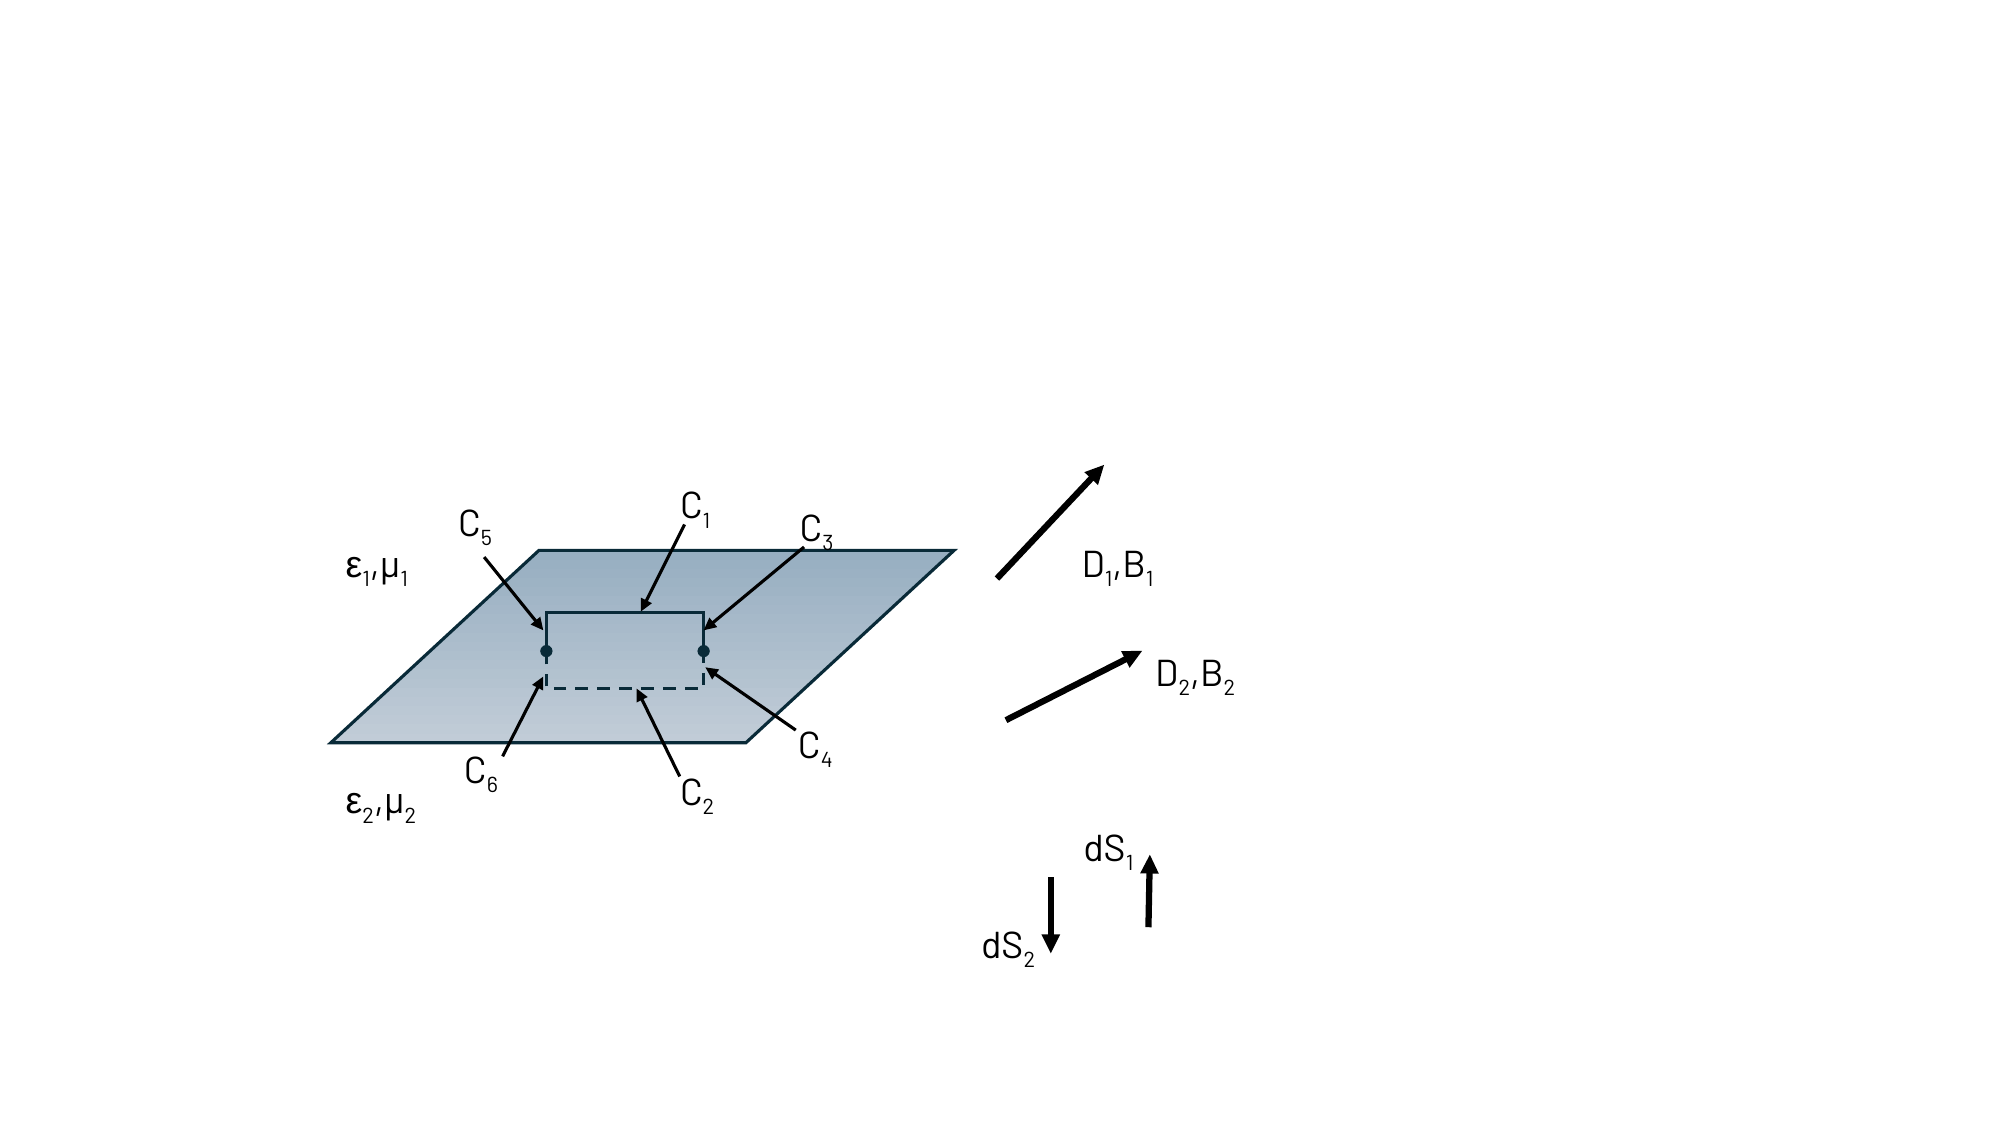

C1
C5
C3
ε1,μ1
D1,B1

D2,B2

C4
C6
C2
ε2,μ2
dS1
dS2